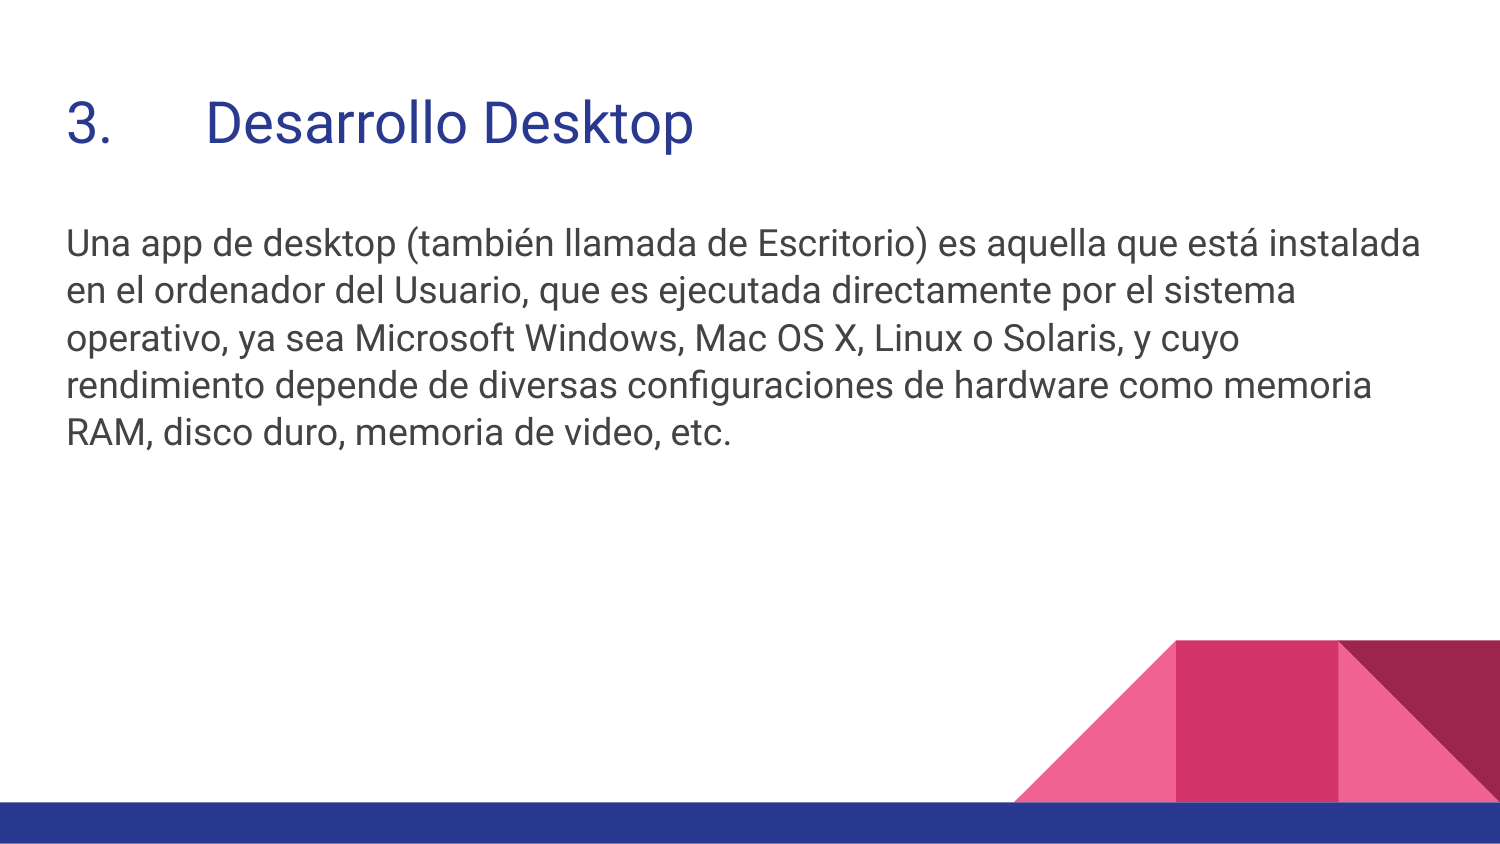

# 3.	Desarrollo Desktop
Una app de desktop (también llamada de Escritorio) es aquella que está instalada en el ordenador del Usuario, que es ejecutada directamente por el sistema operativo, ya sea Microsoft Windows, Mac OS X, Linux o Solaris, y cuyo rendimiento depende de diversas configuraciones de hardware como memoria RAM, disco duro, memoria de video, etc.